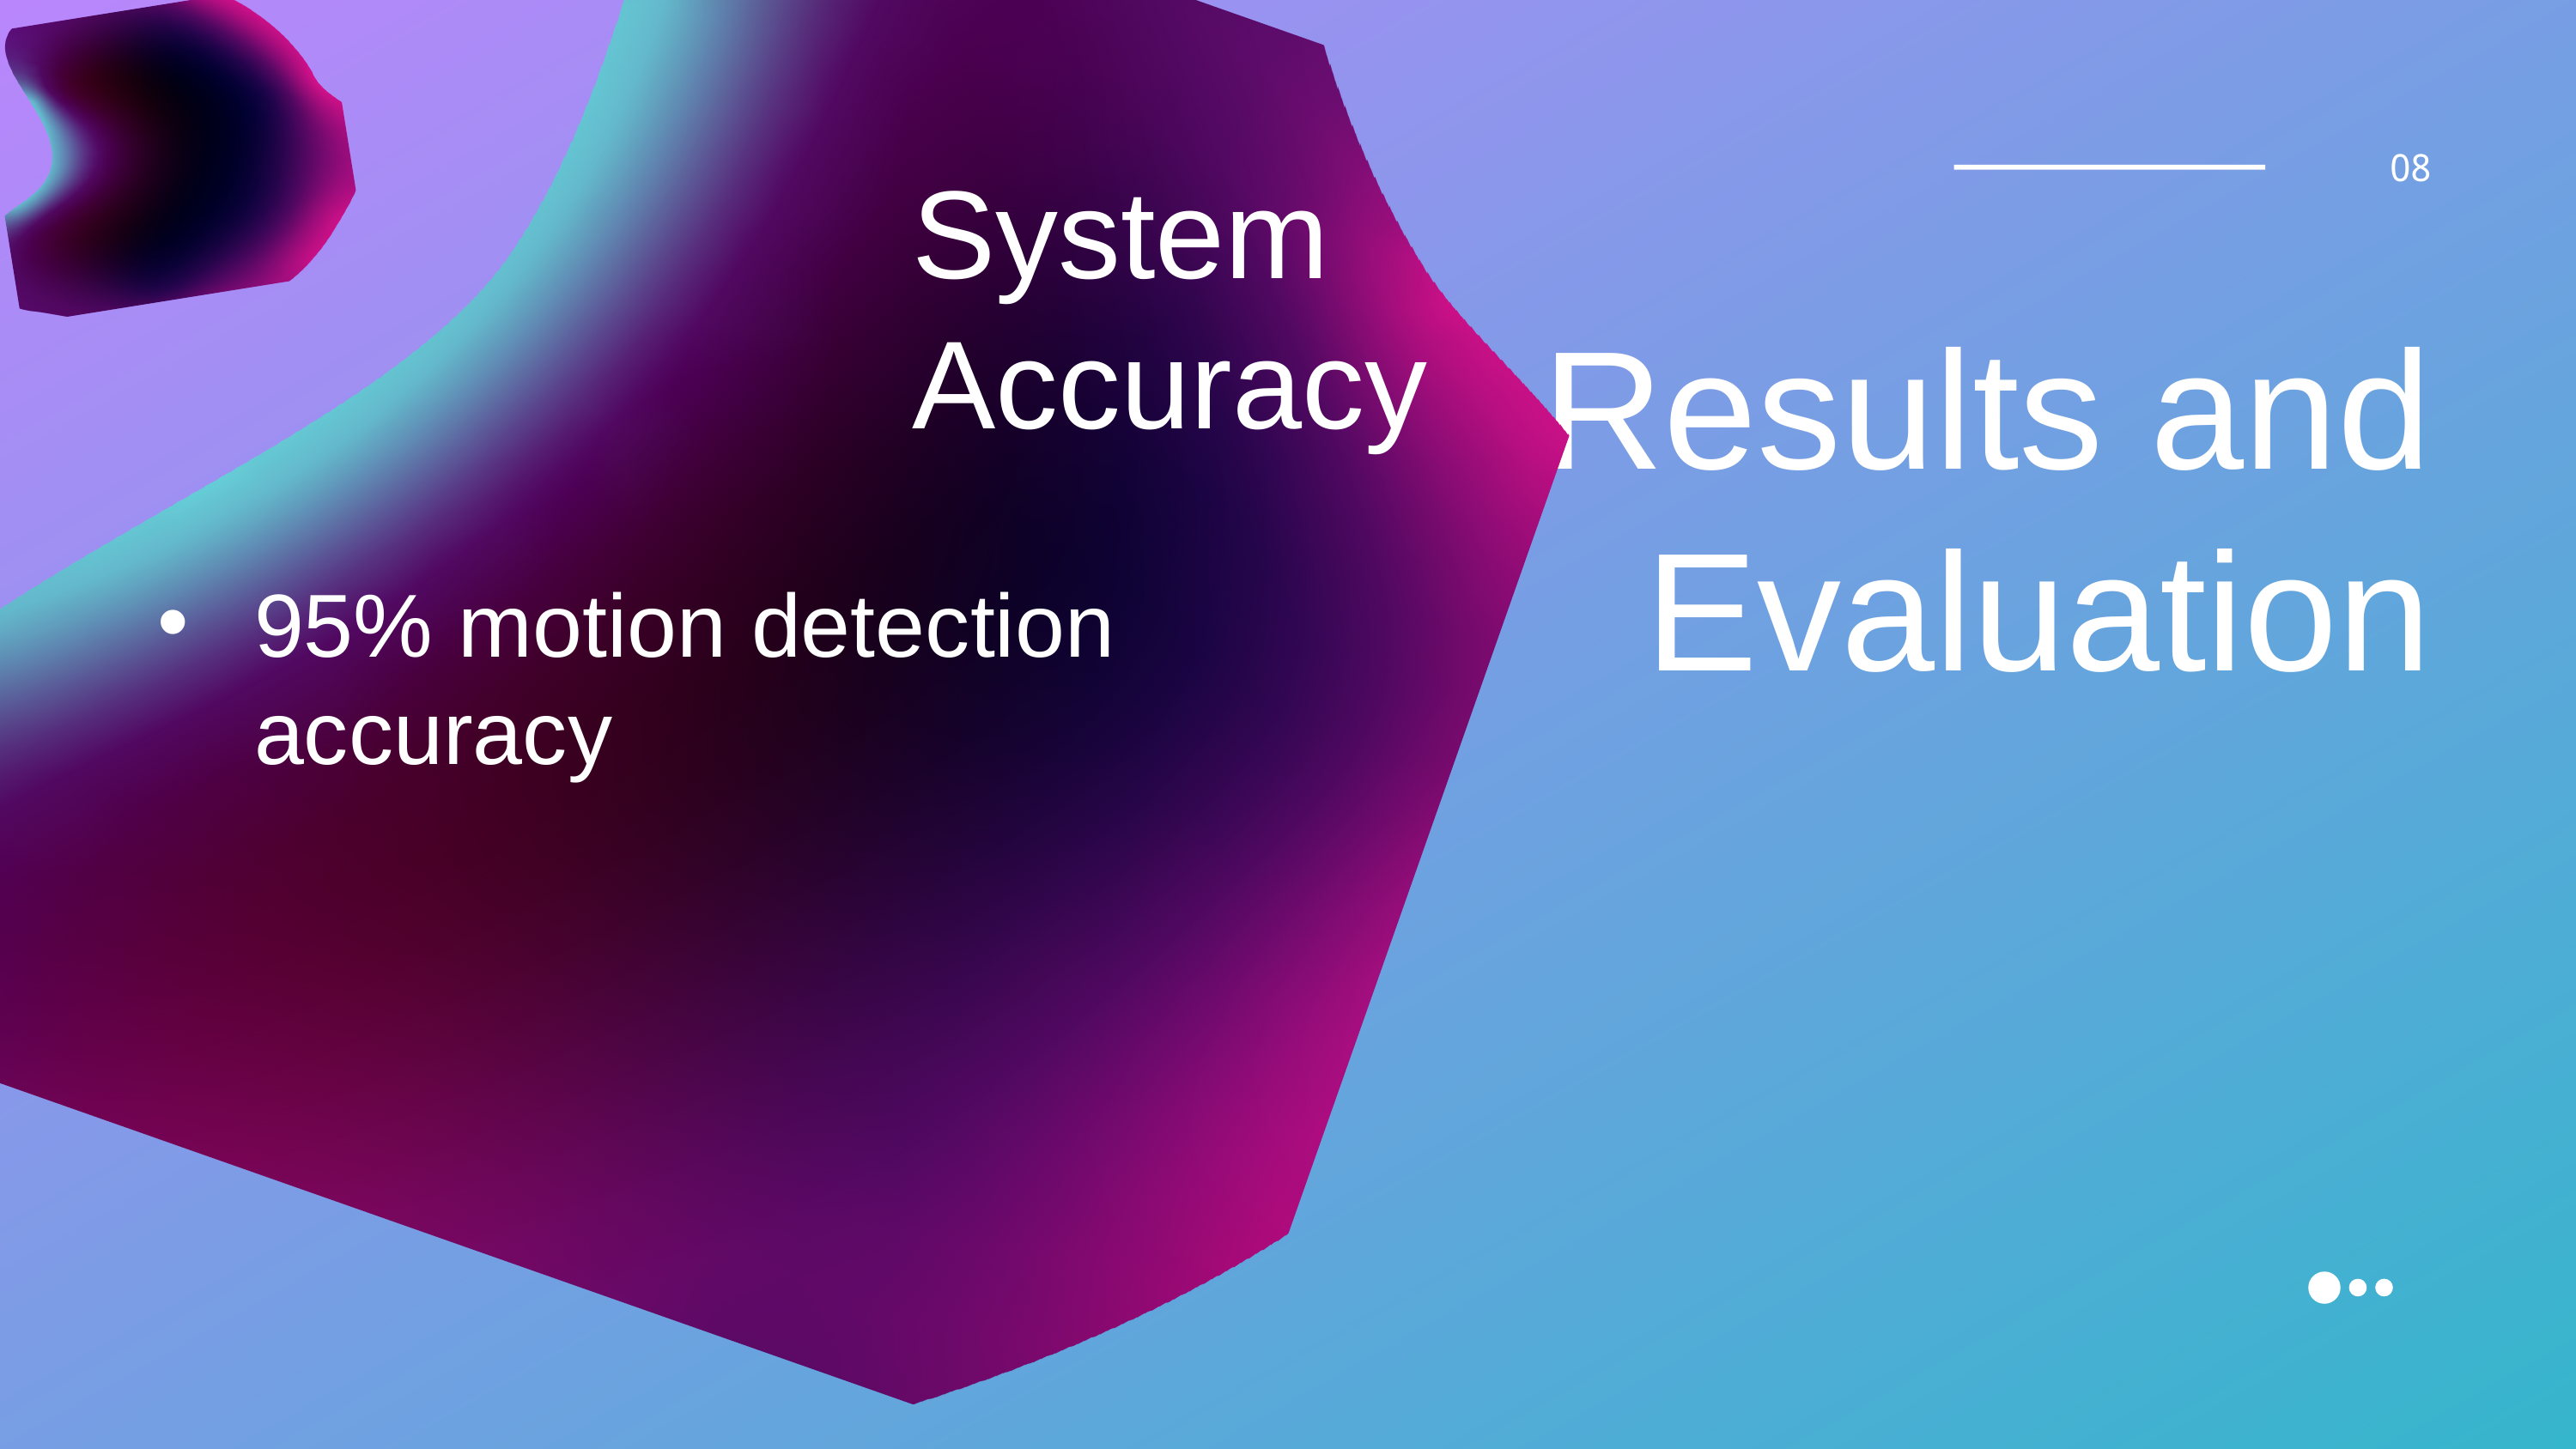

08
System Accuracy
Results and Evaluation
95% motion detection accuracy